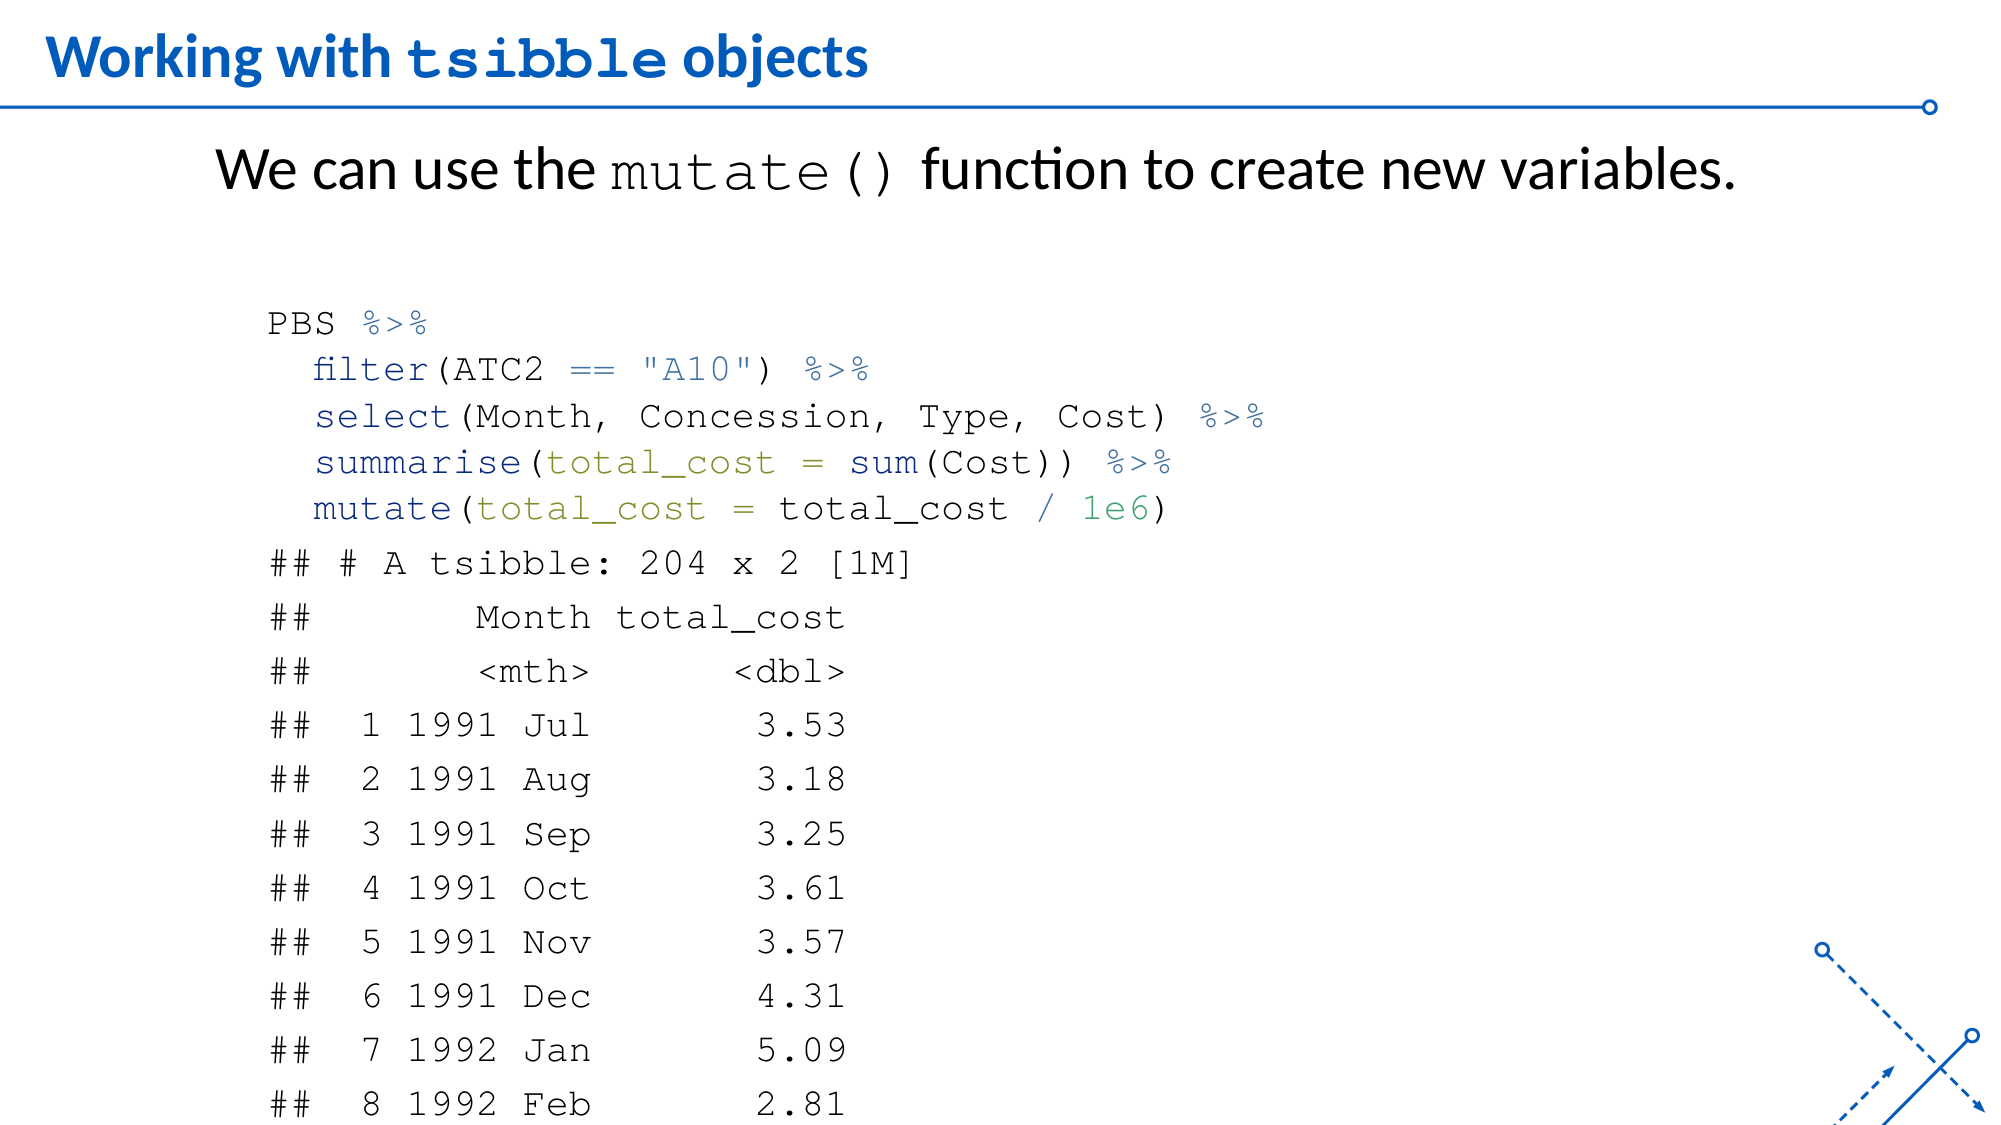

# Working with tsibble objects
We can use the mutate() function to create new variables.

PBS %>%
  filter(ATC2 == "A10") %>%
  select(Month, Concession, Type, Cost) %>%
  summarise(total_cost = sum(Cost)) %>%
  mutate(total_cost = total_cost / 1e6)
## # A tsibble: 204 x 2 [1M]
##       Month total_cost
##       <mth>      <dbl>
##  1 1991 Jul       3.53
##  2 1991 Aug       3.18
##  3 1991 Sep       3.25
##  4 1991 Oct       3.61
##  5 1991 Nov       3.57
##  6 1991 Dec       4.31
##  7 1992 Jan       5.09
##  8 1992 Feb       2.81
##  9 1992 Mar       2.99
## 10 1992 Apr       3.20
## # … with 194 more rows